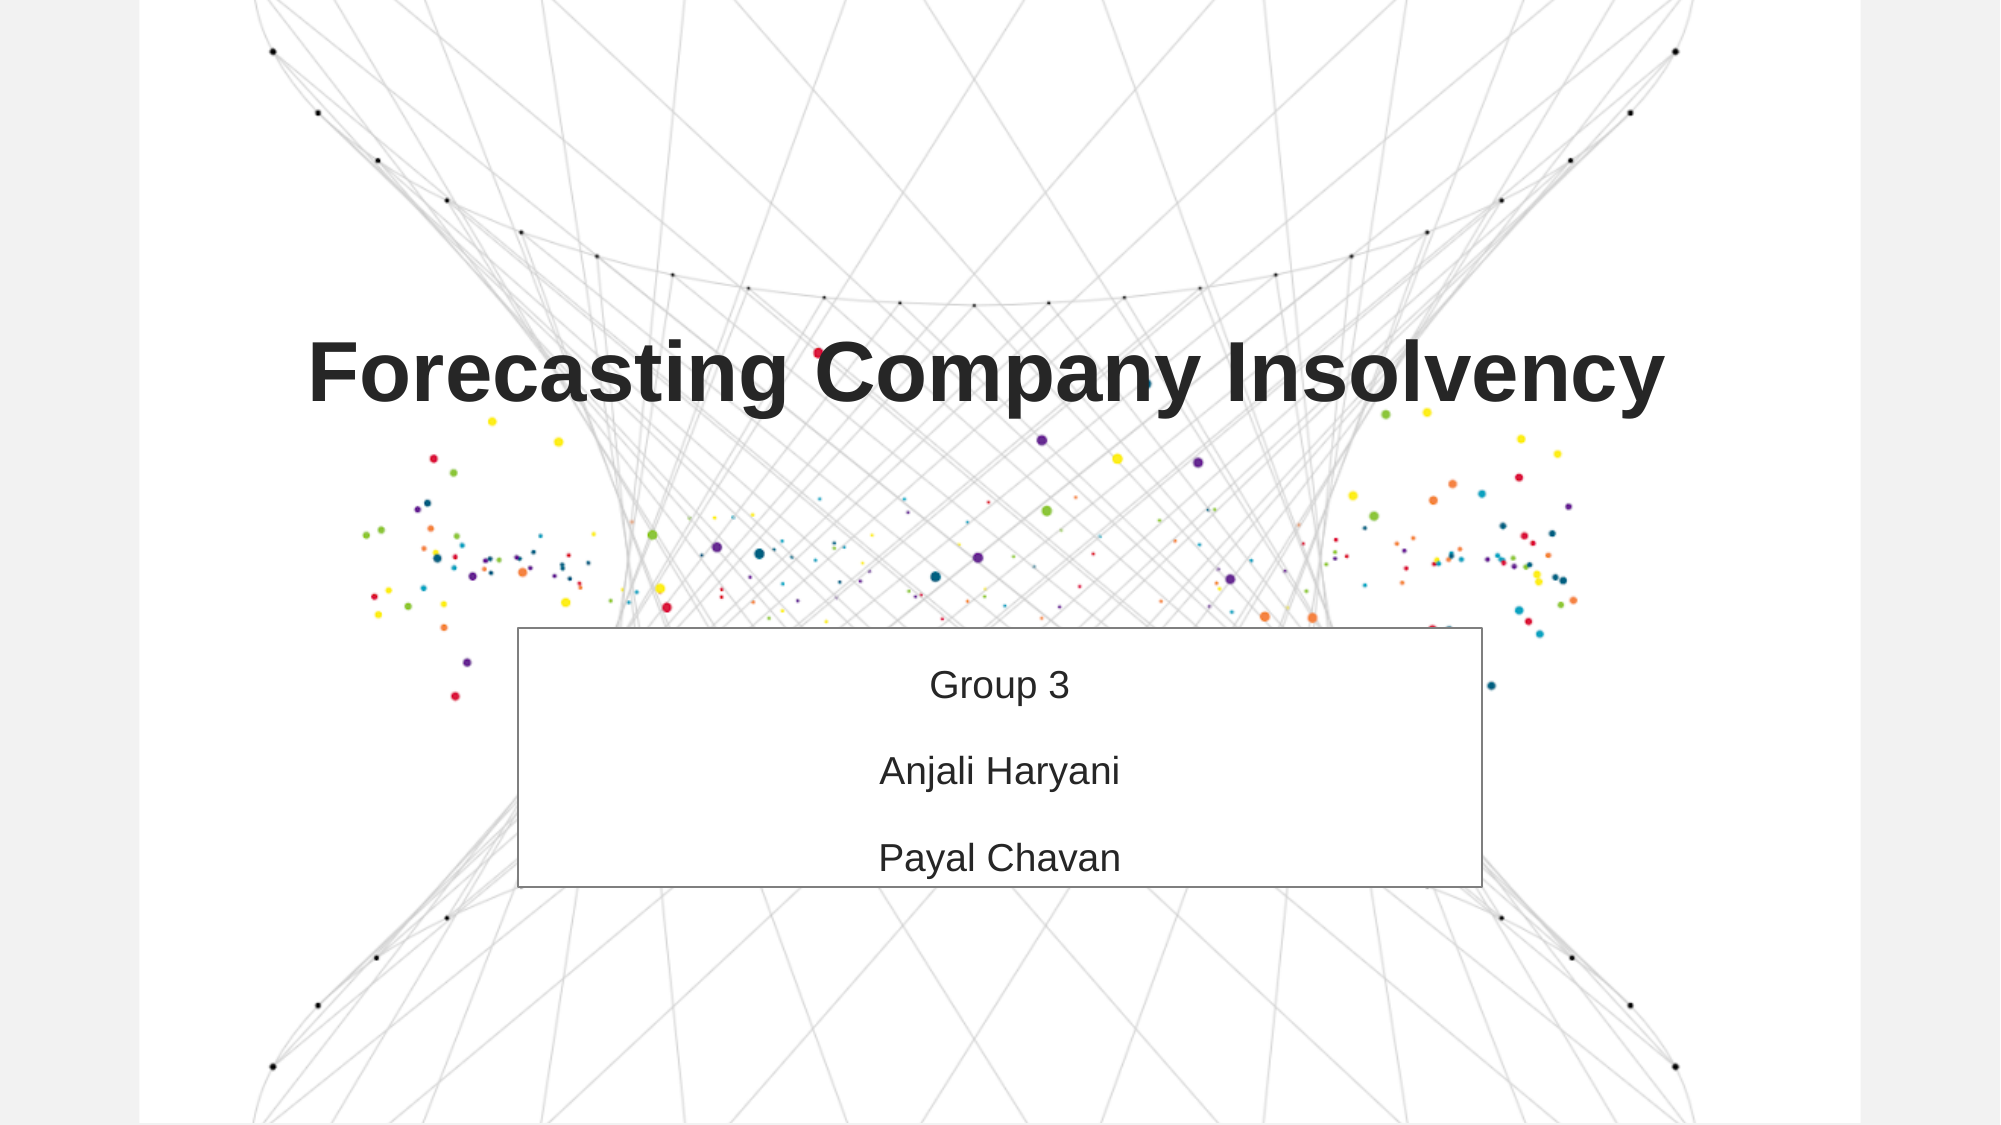

Forecasting Company Insolvency

Group 3
Anjali Haryani
Payal Chavan